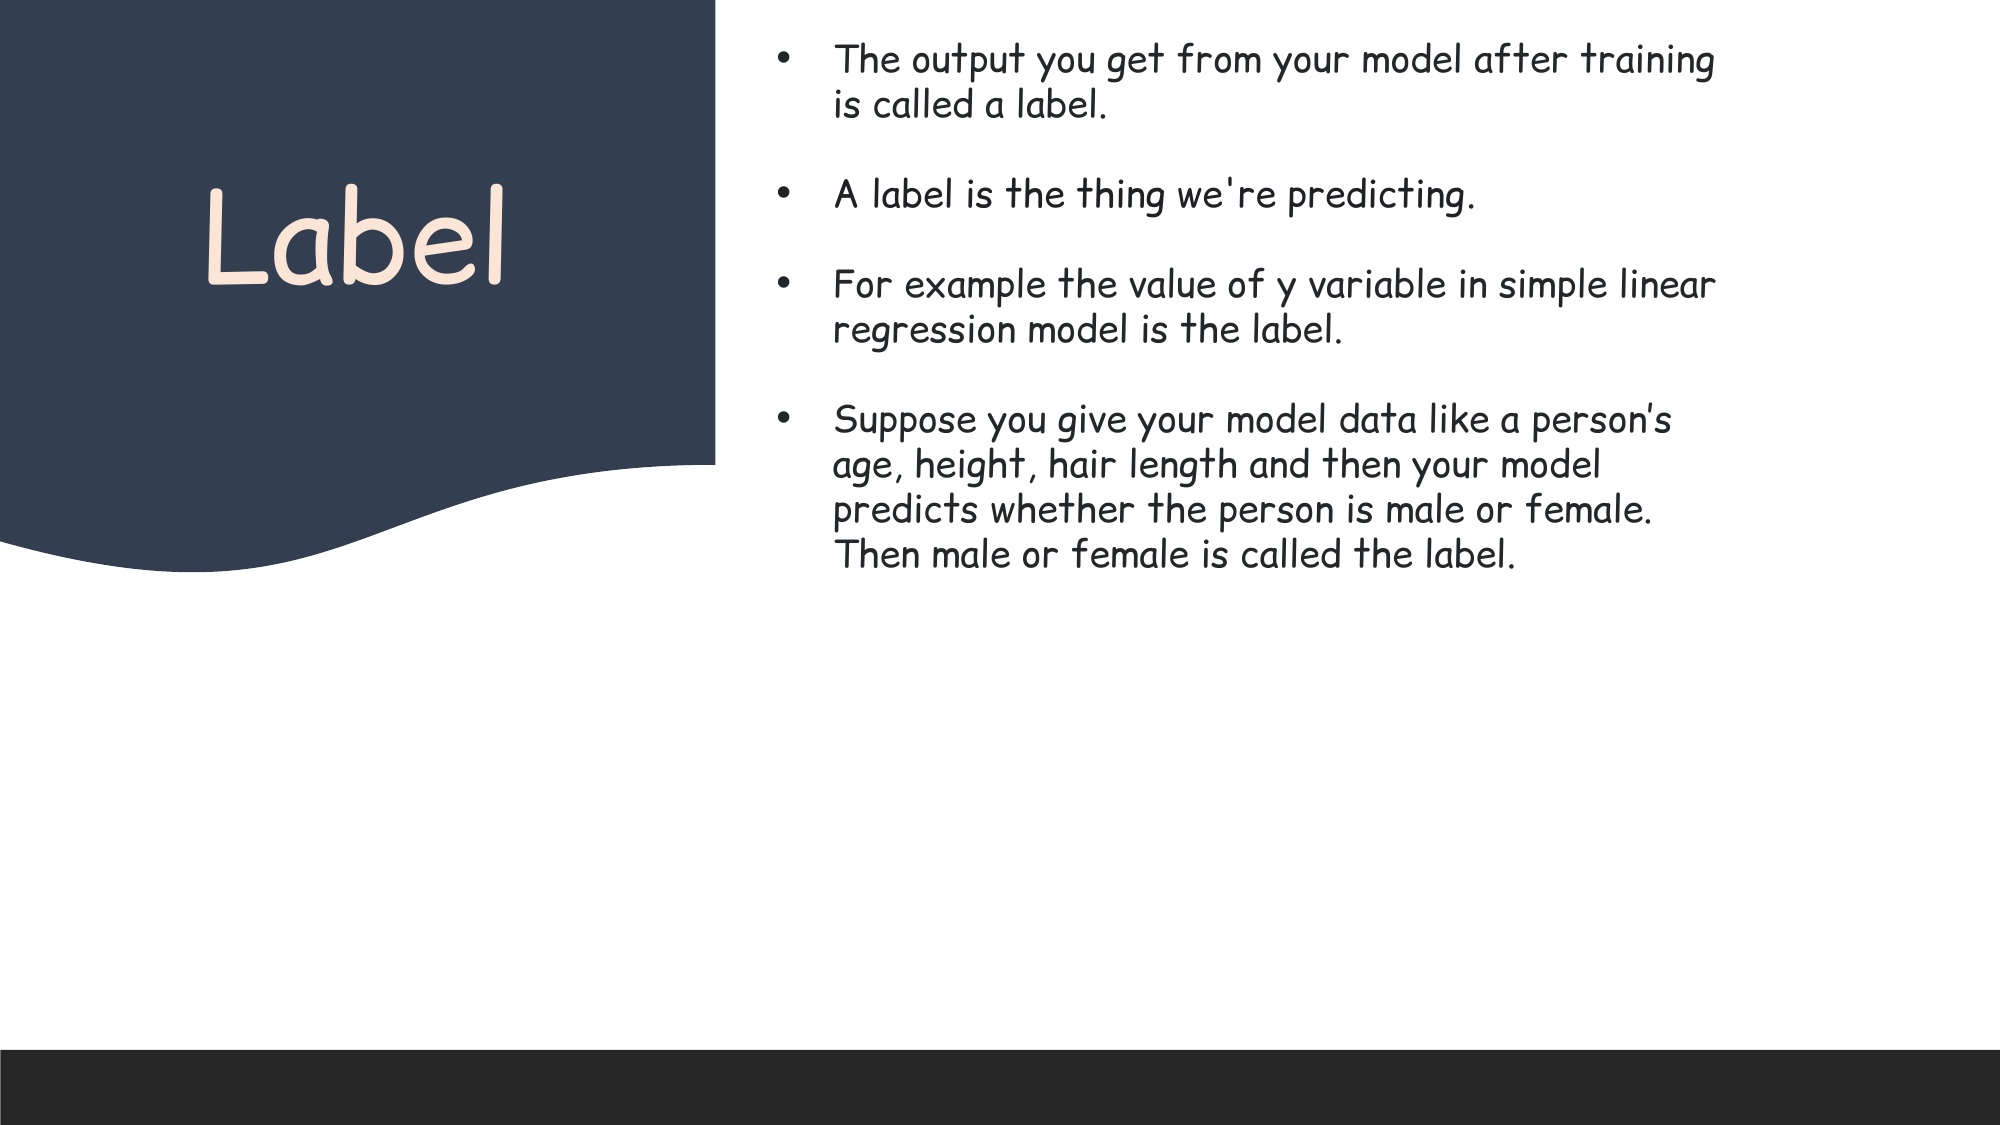

Label

The output you get from your model after training is called a label.

A label is the thing we're predicting.

For example the value of y variable in simple linear regression model is the label.

Suppose you give your model data like a person’s age, height, hair length and then your model predicts whether the person is male or female. Then male or female is called the label.